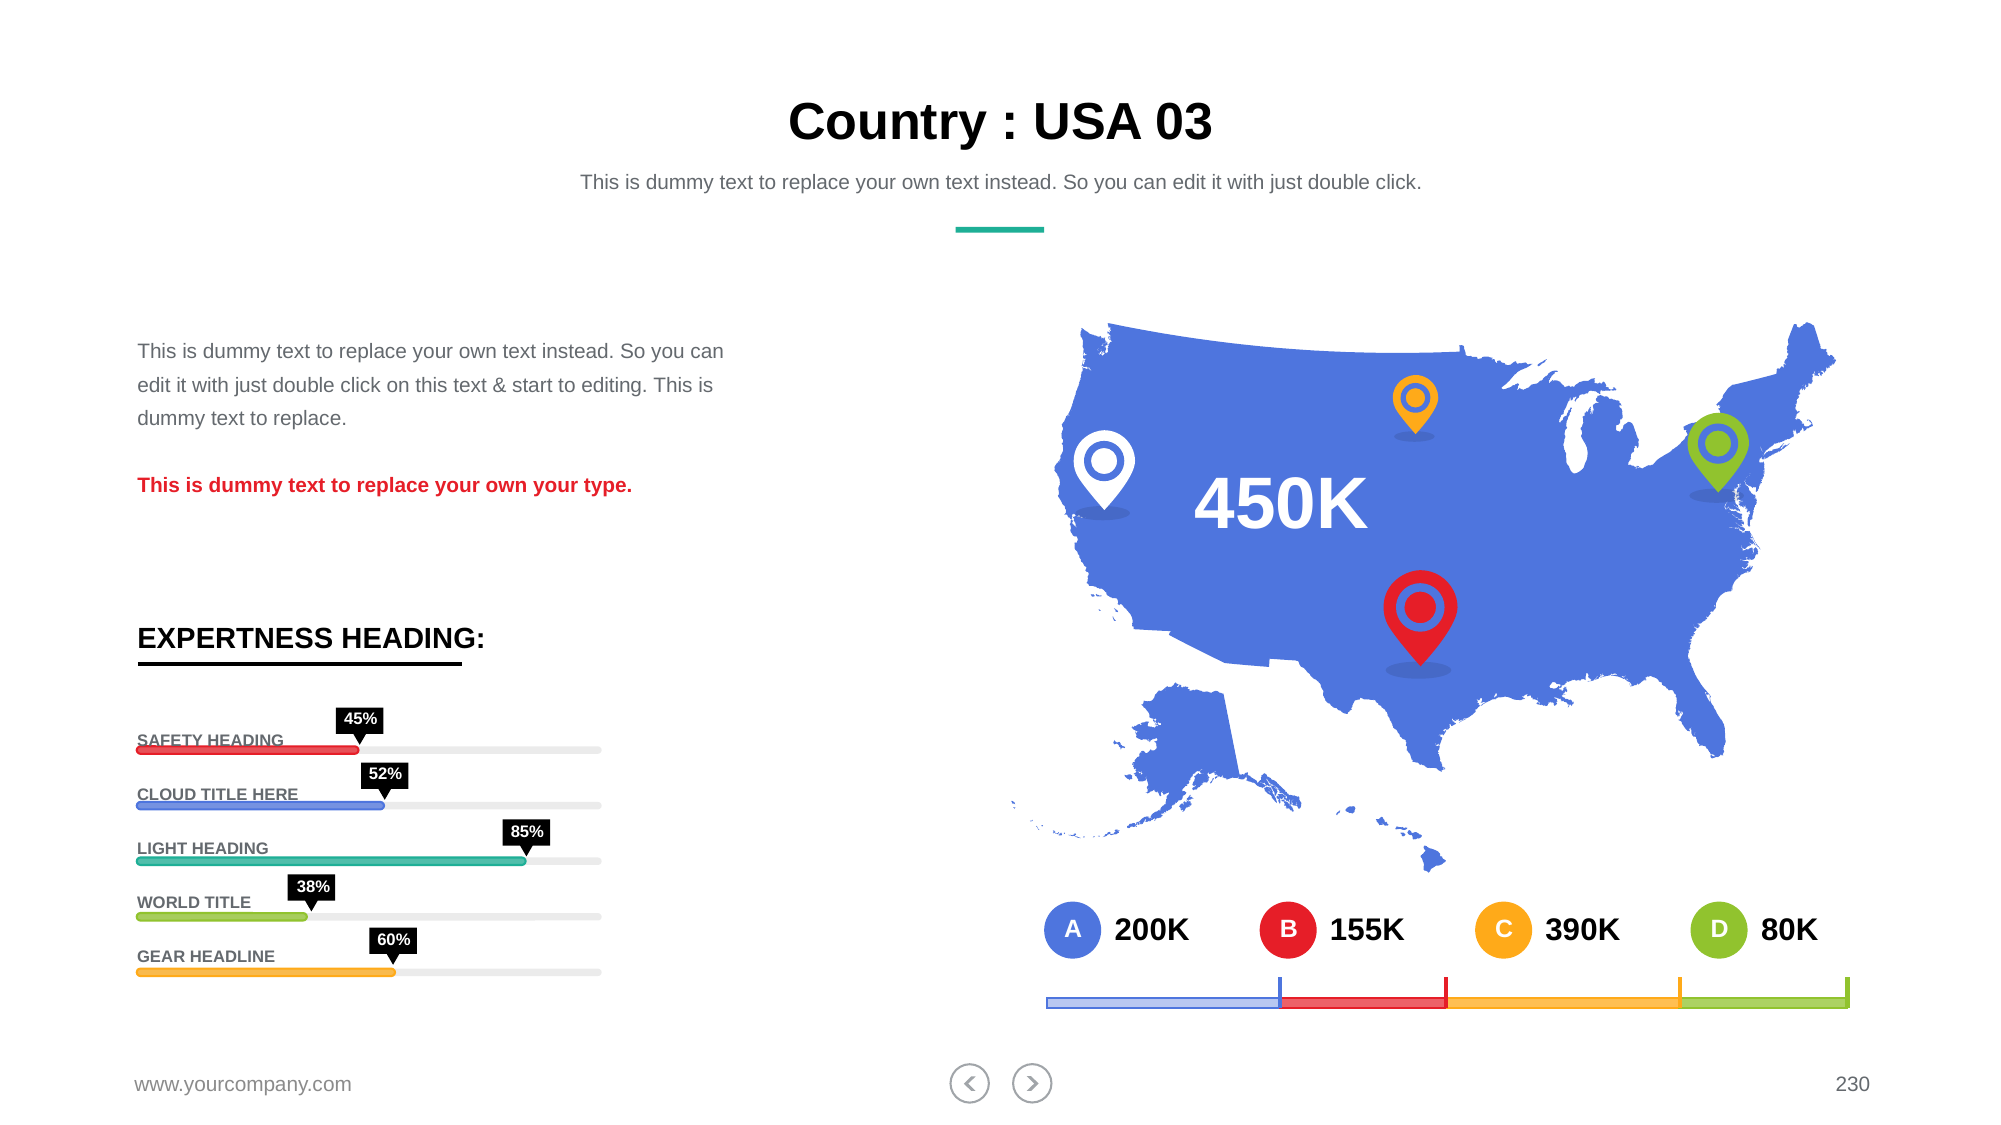

# Country : USA 03
This is dummy text to replace your own text instead. So you can edit it with just double click.
This is dummy text to replace your own text instead. So you can edit it with just double click on this text & start to editing. This is dummy text to replace.

This is dummy text to replace your own your type.

450K

EXPERTNESS HEADING:
SAFETY HEADING
CLOUD TITLE HERE
LIGHT HEADING
WORLD TITLE
GEAR HEADLINE
45%

52%

85%

38%

200K
155K
390K
80K
A
B
C
D

60%

www.yourcompany.com
230